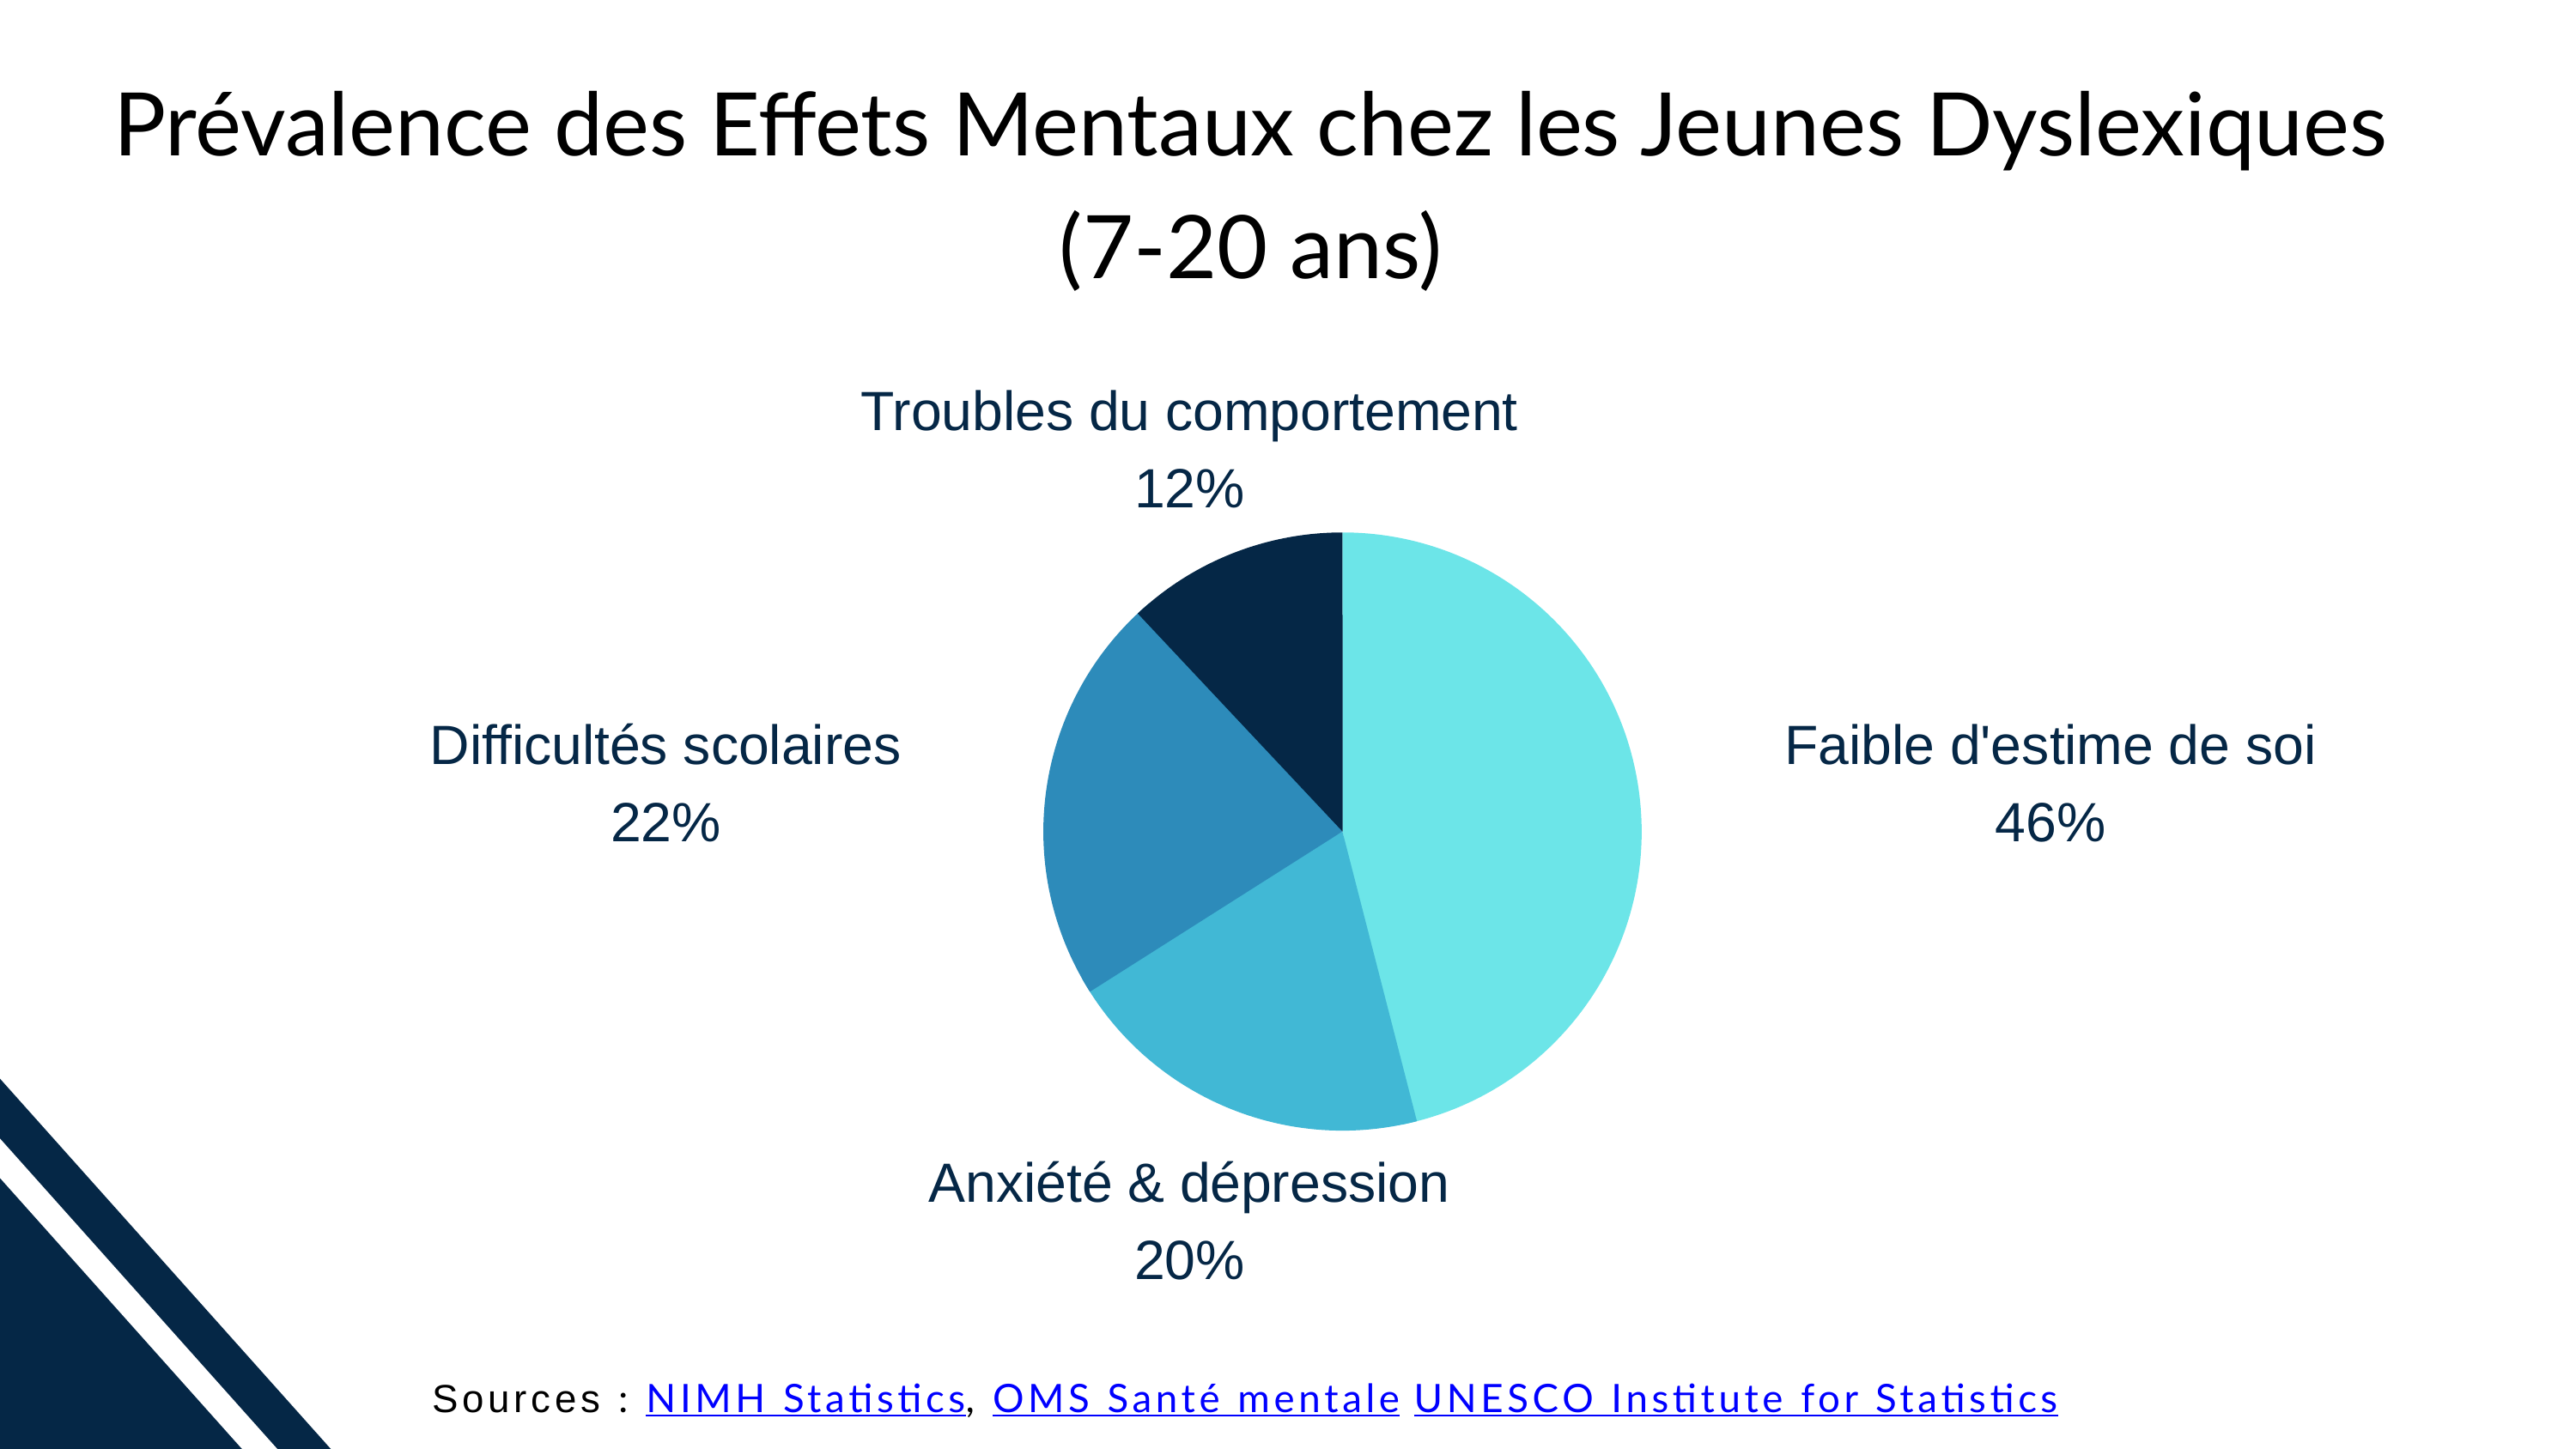

Prévalence des Effets Mentaux chez les Jeunes Dyslexiques (7-20 ans)
Troubles du comportement
12%

Difficultés scolaires
22%
Faible d'estime de soi
46%
Anxiété & dépression
20%

Sources : NIMH Statistics, OMS Santé mentale UNESCO Institute for Statistics